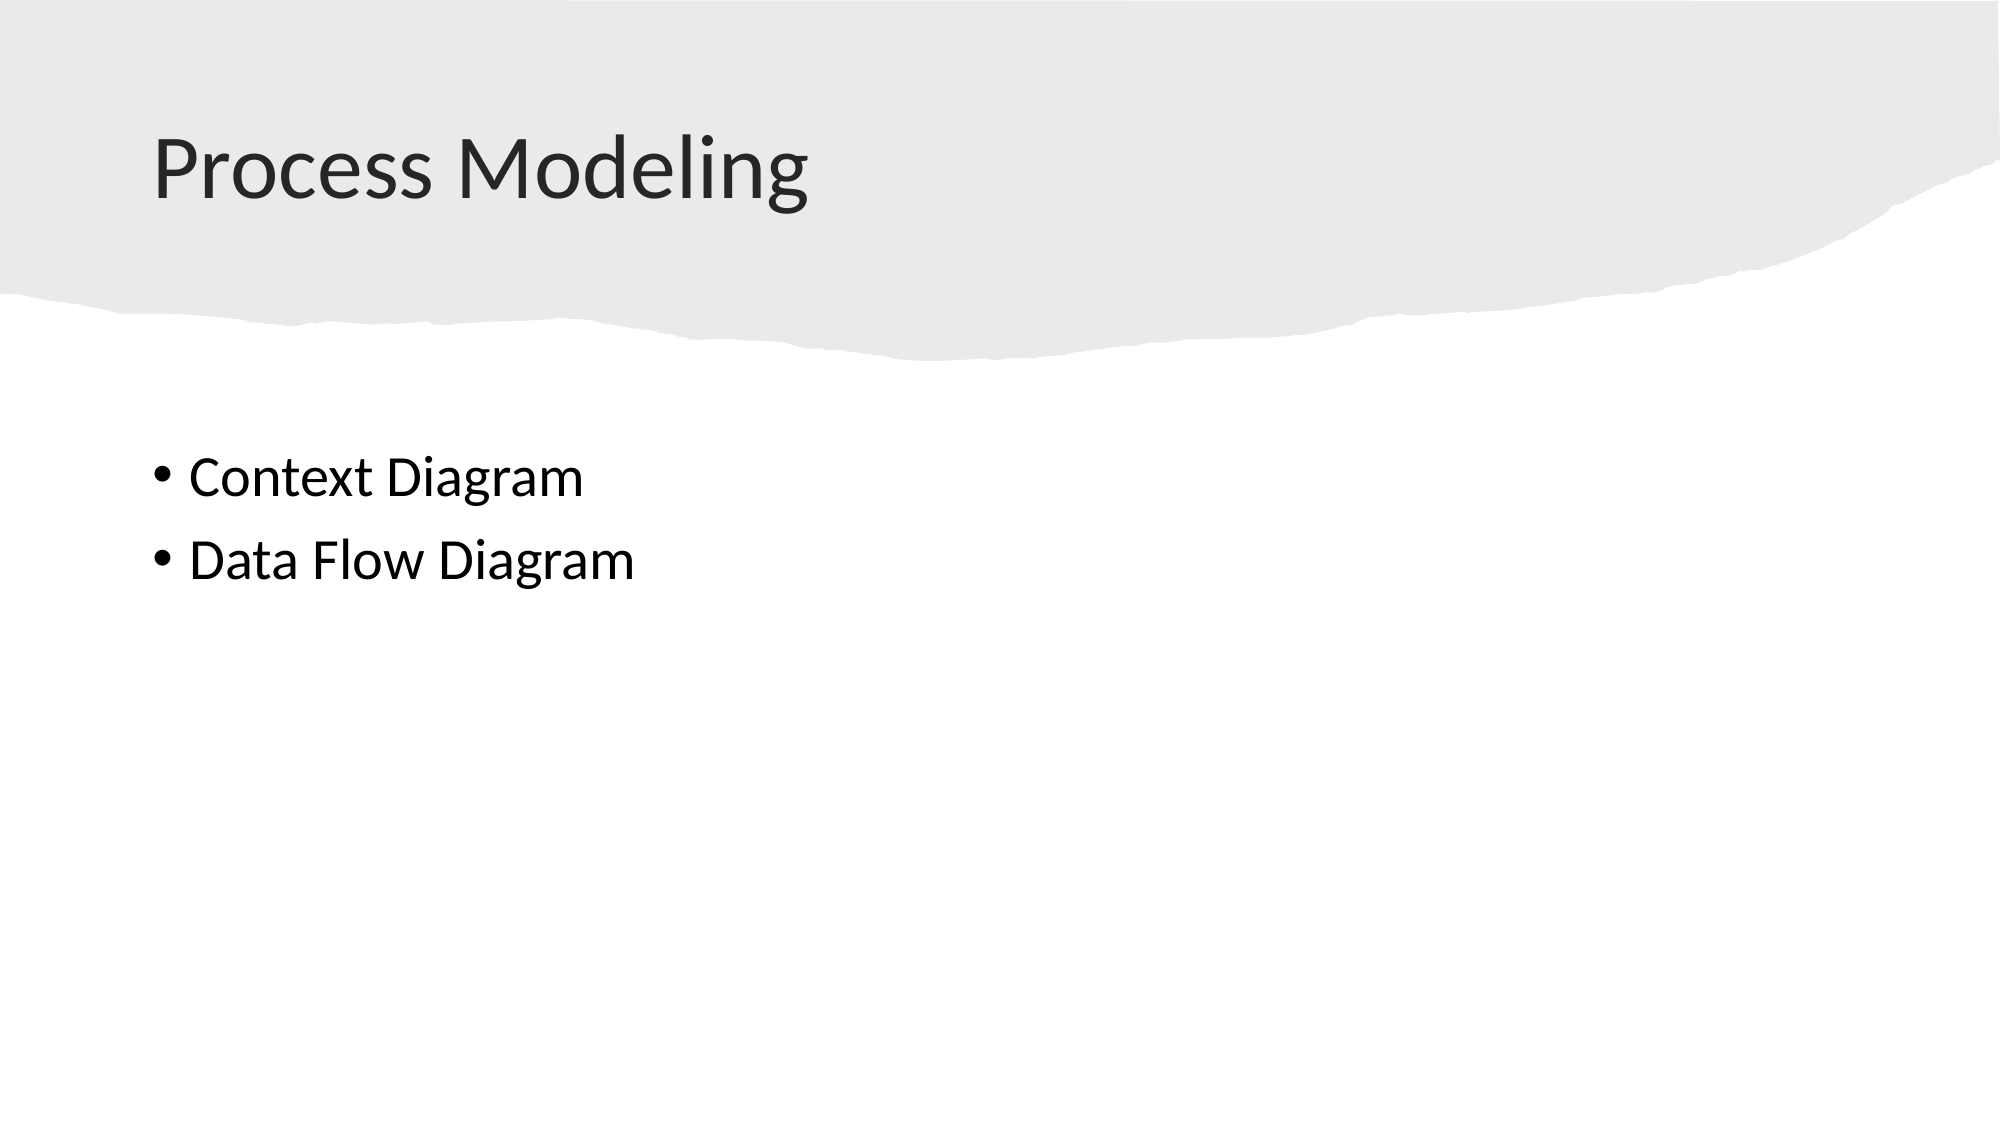

# Process Modeling
Context Diagram
Data Flow Diagram